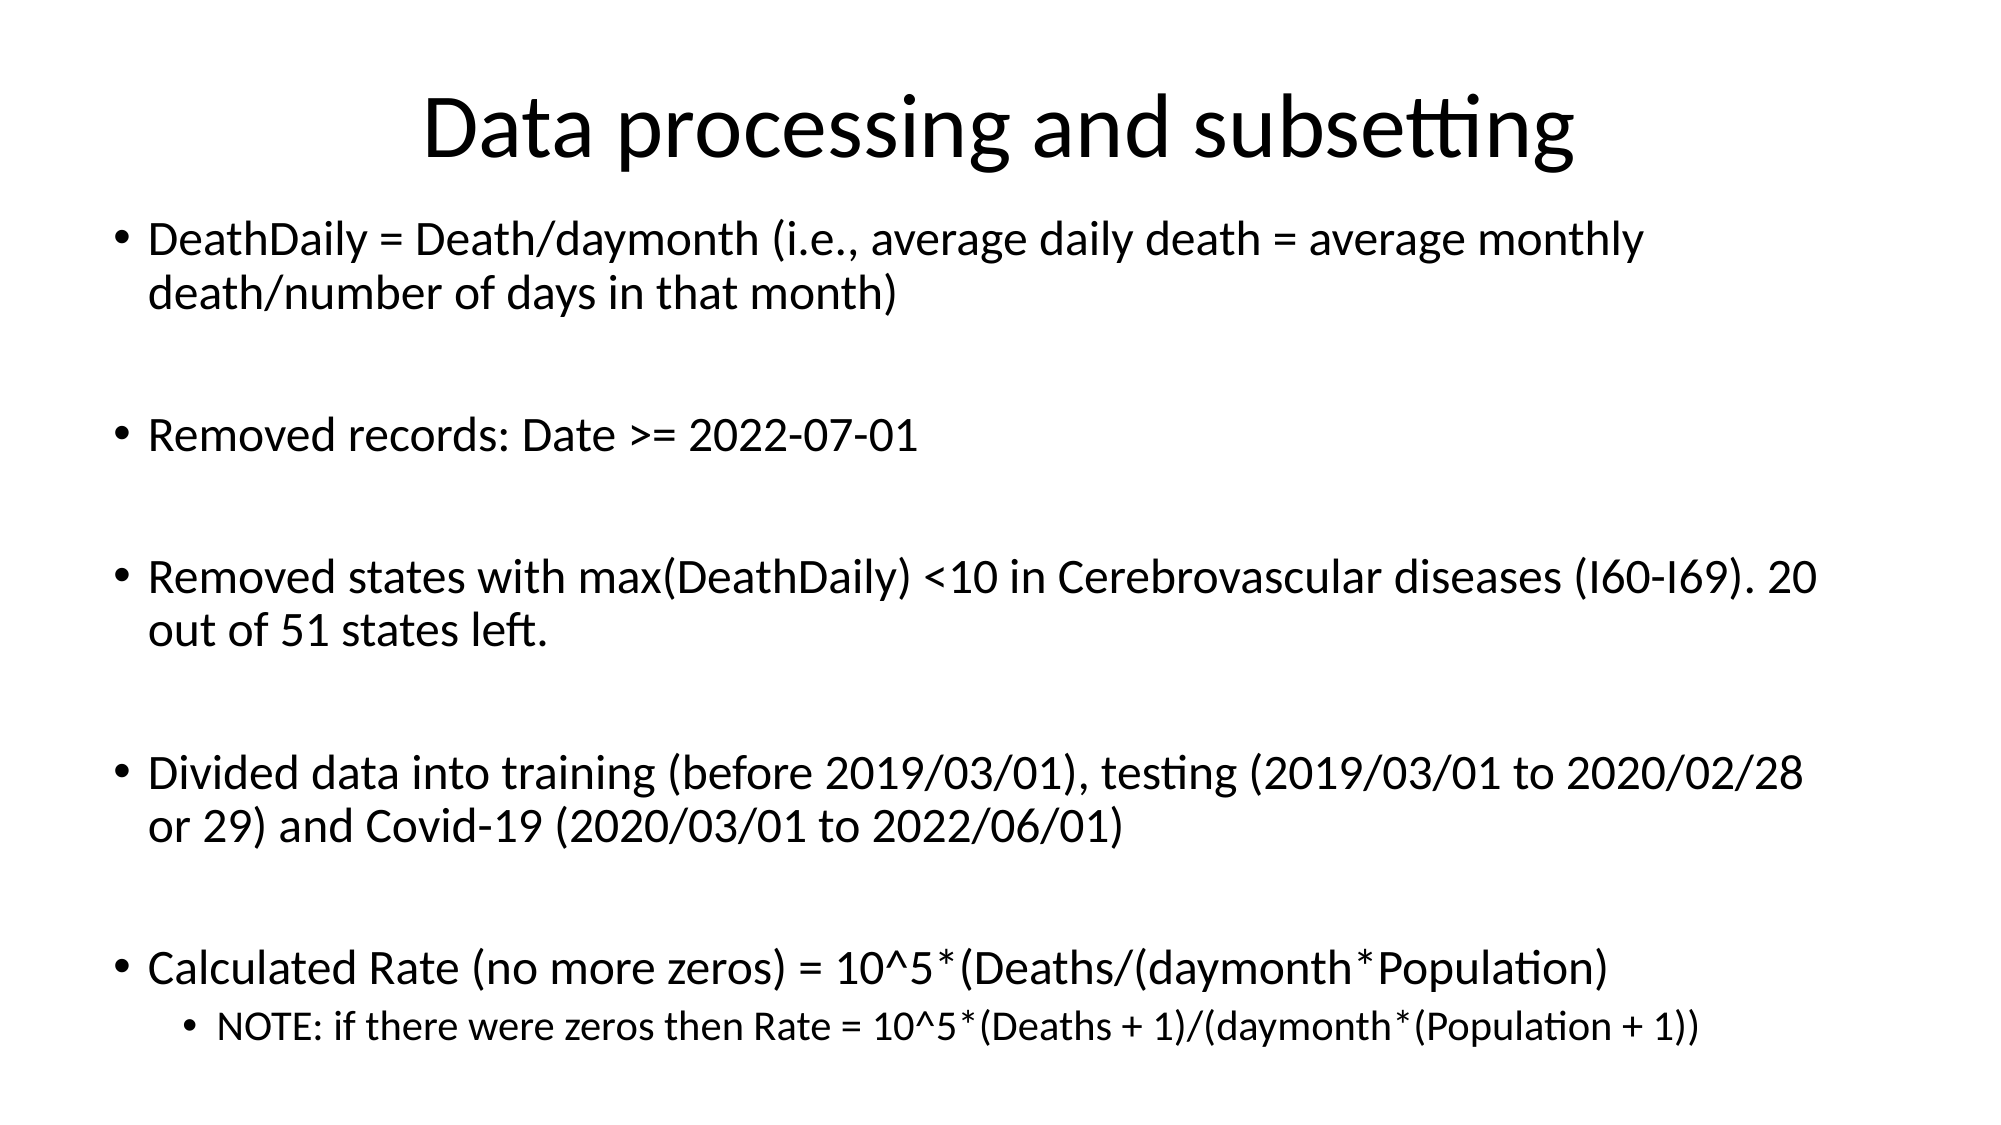

# Data processing and subsetting
DeathDaily = Death/daymonth (i.e., average daily death = average monthly death/number of days in that month)

Removed records: Date >= 2022-07-01

Removed states with max(DeathDaily) <10 in Cerebrovascular diseases (I60-I69). 20 out of 51 states left.

Divided data into training (before 2019/03/01), testing (2019/03/01 to 2020/02/28 or 29) and Covid-19 (2020/03/01 to 2022/06/01)

Calculated Rate (no more zeros) = 10^5*(Deaths/(daymonth*Population)
NOTE: if there were zeros then Rate = 10^5*(Deaths + 1)/(daymonth*(Population + 1))